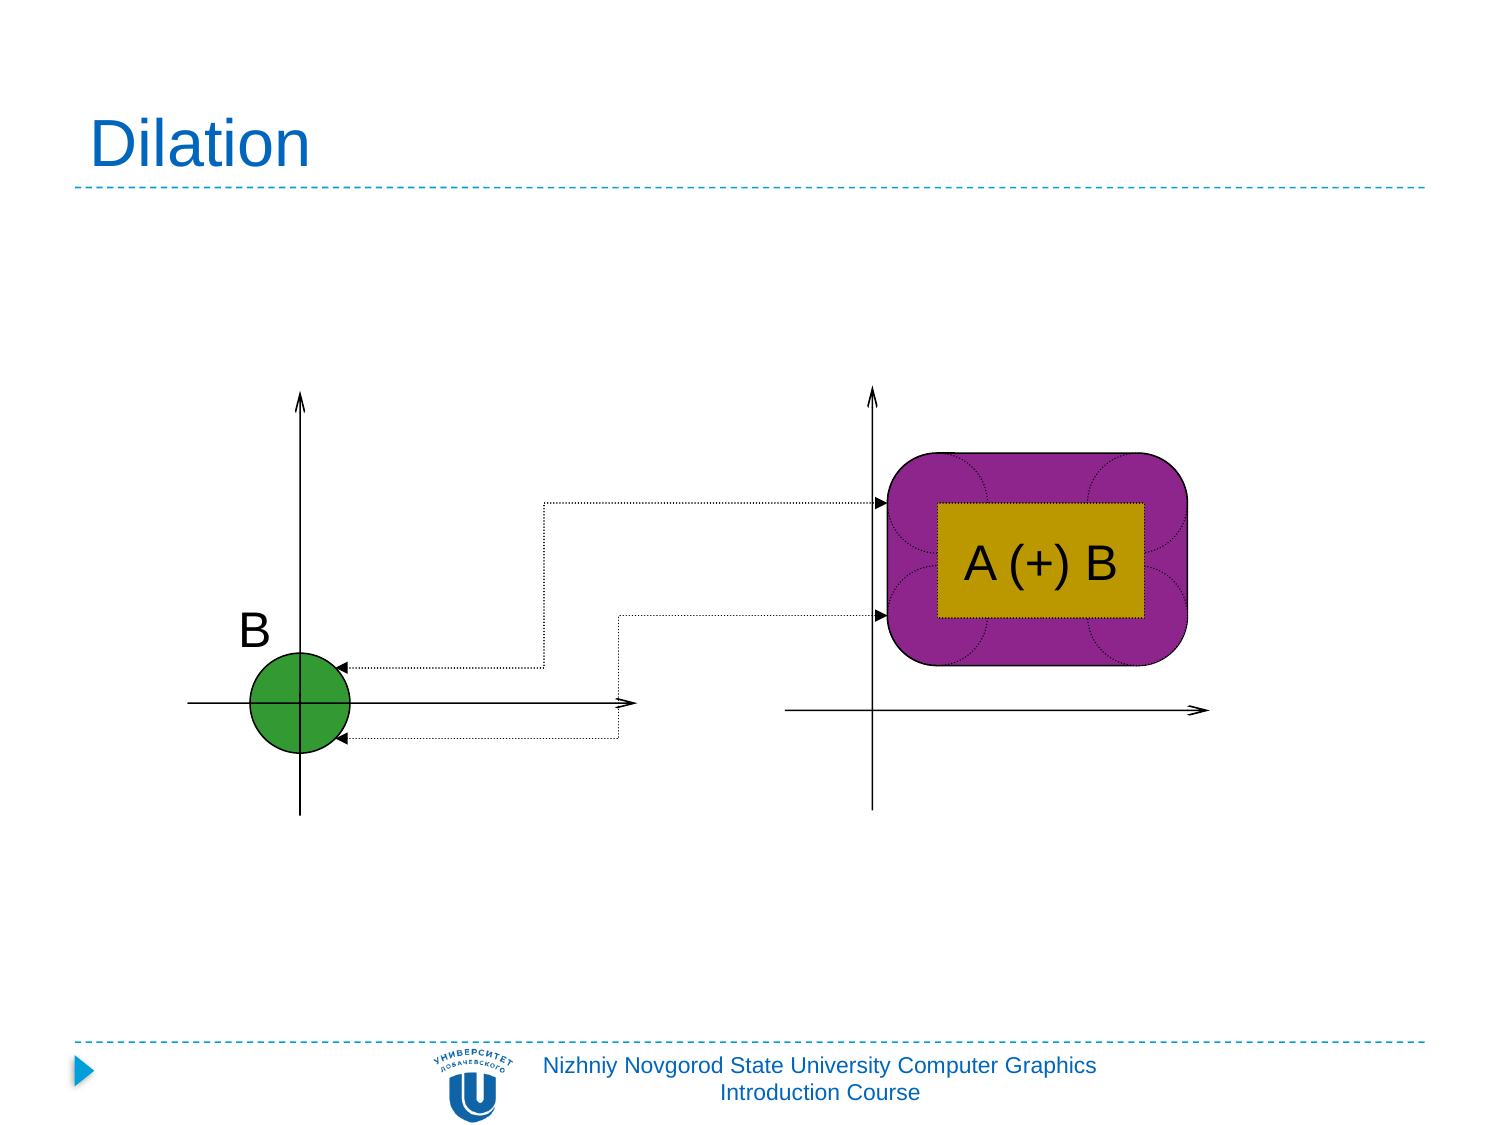

# Dilation

A (+) B

B

167
Nizhniy Novgorod State University Computer Graphics Introduction Course